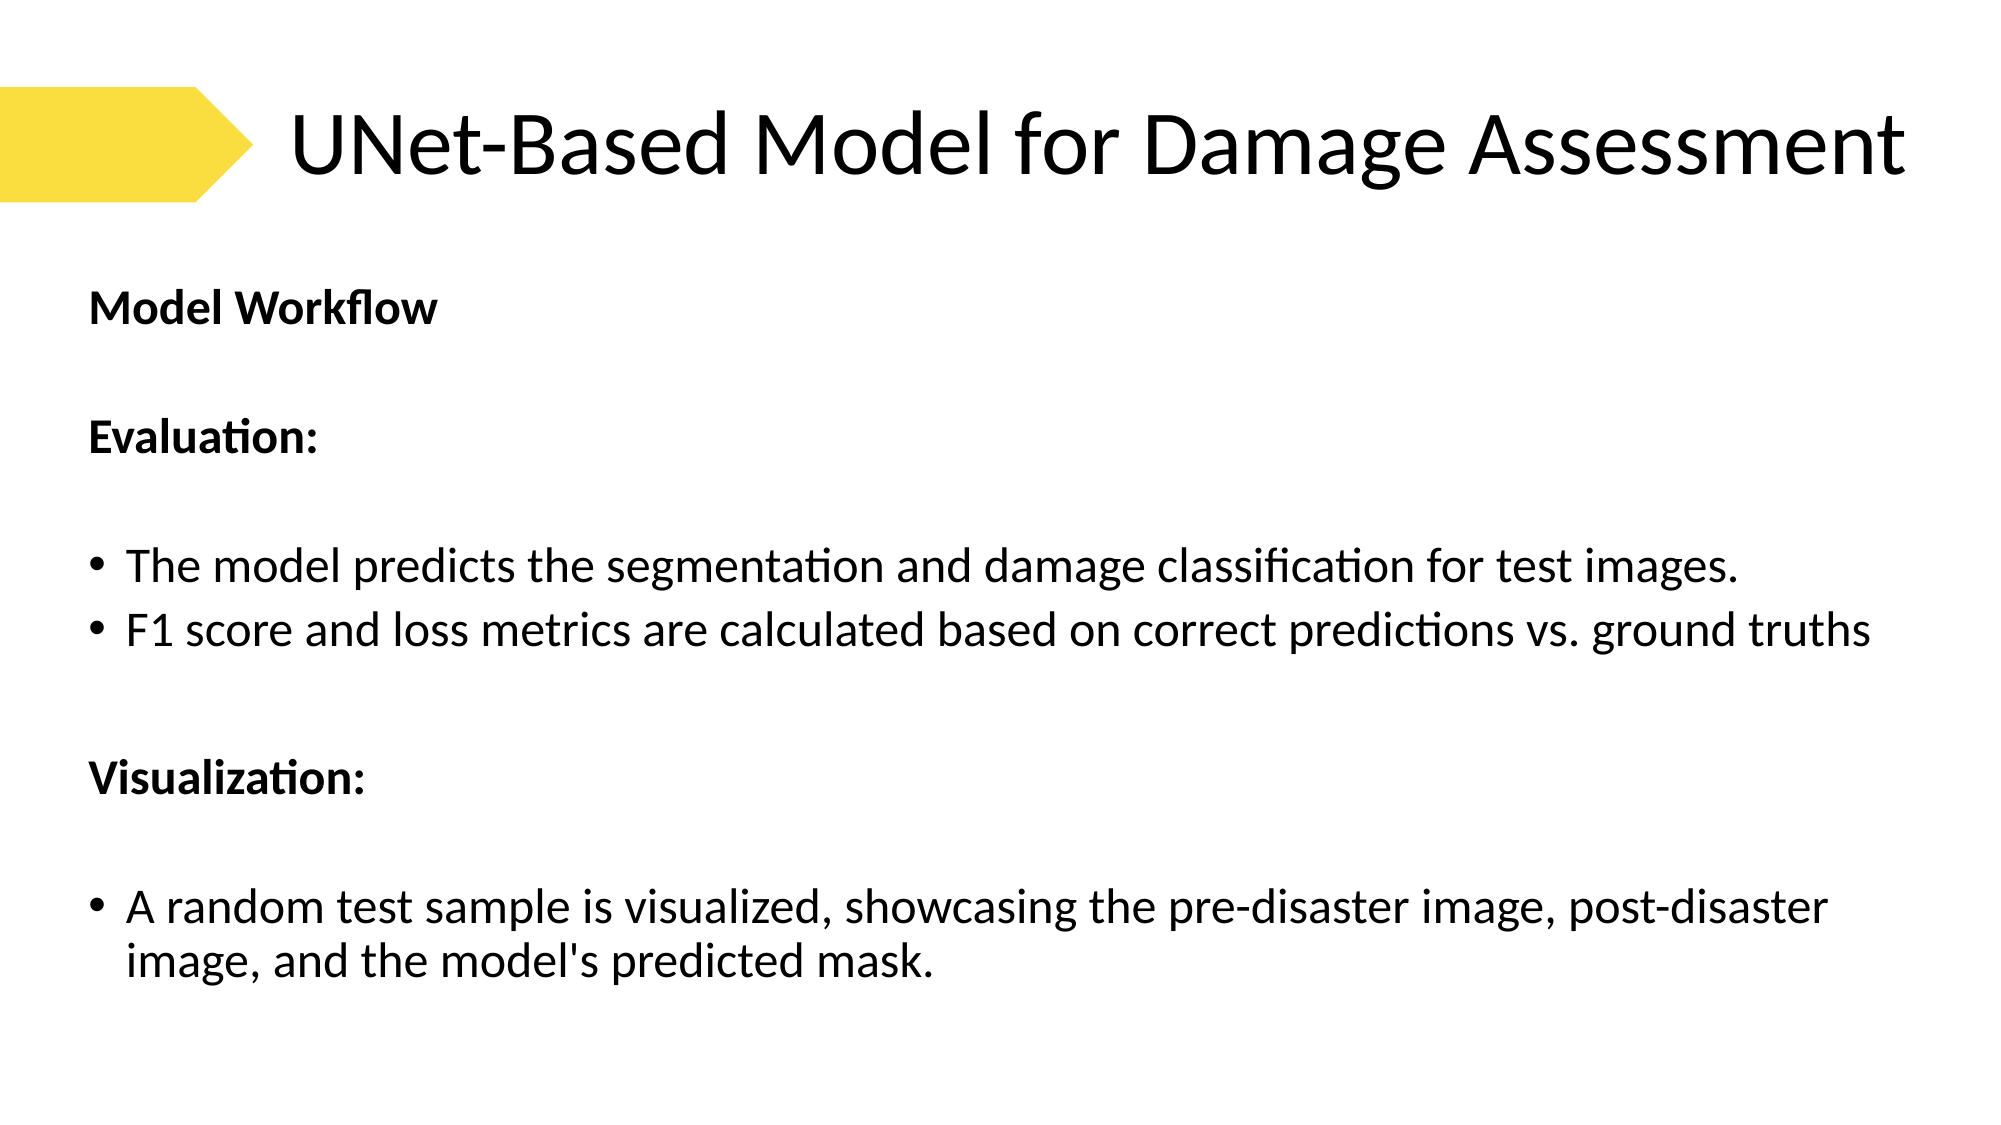

# UNet-Based Model for Damage Assessment

Model Workflow

Evaluation:

The model predicts the segmentation and damage classification for test images.
F1 score and loss metrics are calculated based on correct predictions vs. ground truths

Visualization:

A random test sample is visualized, showcasing the pre-disaster image, post-disaster image, and the model's predicted mask.